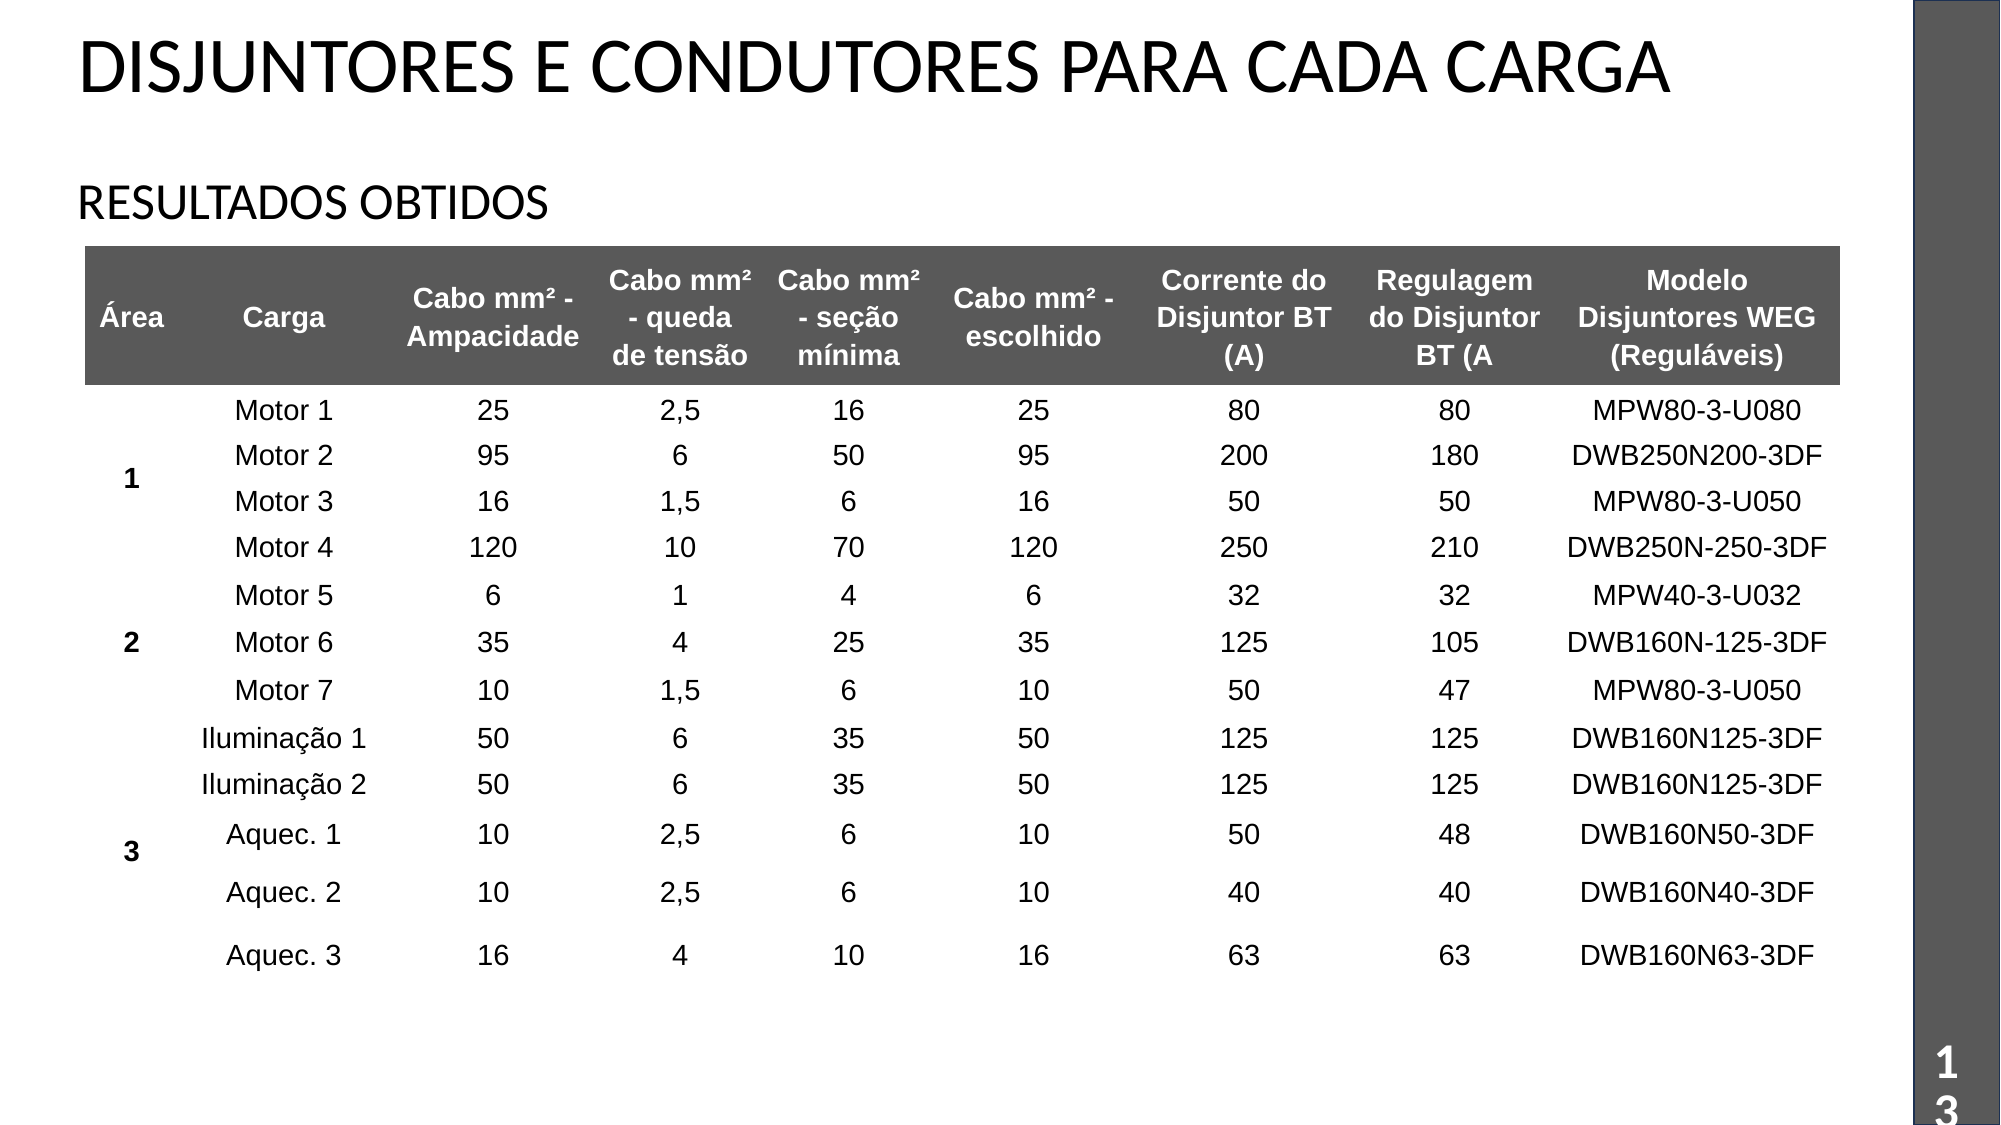

# DISJUNTORES E CONDUTORES PARA CADA CARGA
RESULTADOS OBTIDOS
| Área | Carga | Cabo mm² - Ampacidade | Cabo mm² - queda de tensão | Cabo mm² - seção mínima | Cabo mm² - escolhido | Corrente do Disjuntor BT (A) | Regulagem do Disjuntor BT (A | Modelo Disjuntores WEG (Reguláveis) |
| --- | --- | --- | --- | --- | --- | --- | --- | --- |
| 1 | Motor 1 | 25 | 2,5 | 16 | 25 | 80 | 80 | MPW80-3-U080 |
|  | Motor 2 | 95 | 6 | 50 | 95 | 200 | 180 | DWB250N200-3DF |
|  | Motor 3 | 16 | 1,5 | 6 | 16 | 50 | 50 | MPW80-3-U050 |
|  | Motor 4 | 120 | 10 | 70 | 120 | 250 | 210 | DWB250N-250-3DF |
| 2 | Motor 5 | 6 | 1 | 4 | 6 | 32 | 32 | MPW40-3-U032 |
|  | Motor 6 | 35 | 4 | 25 | 35 | 125 | 105 | DWB160N-125-3DF |
|  | Motor 7 | 10 | 1,5 | 6 | 10 | 50 | 47 | MPW80-3-U050 |
| 3 | Iluminação 1 | 50 | 6 | 35 | 50 | 125 | 125 | DWB160N125-3DF |
|  | Iluminação 2 | 50 | 6 | 35 | 50 | 125 | 125 | DWB160N125-3DF |
|  | Aquec. 1 | 10 | 2,5 | 6 | 10 | 50 | 48 | DWB160N50-3DF |
|  | Aquec. 2 | 10 | 2,5 | 6 | 10 | 40 | 40 | DWB160N40-3DF |
|  | Aquec. 3 | 16 | 4 | 10 | 16 | 63 | 63 | DWB160N63-3DF |
13